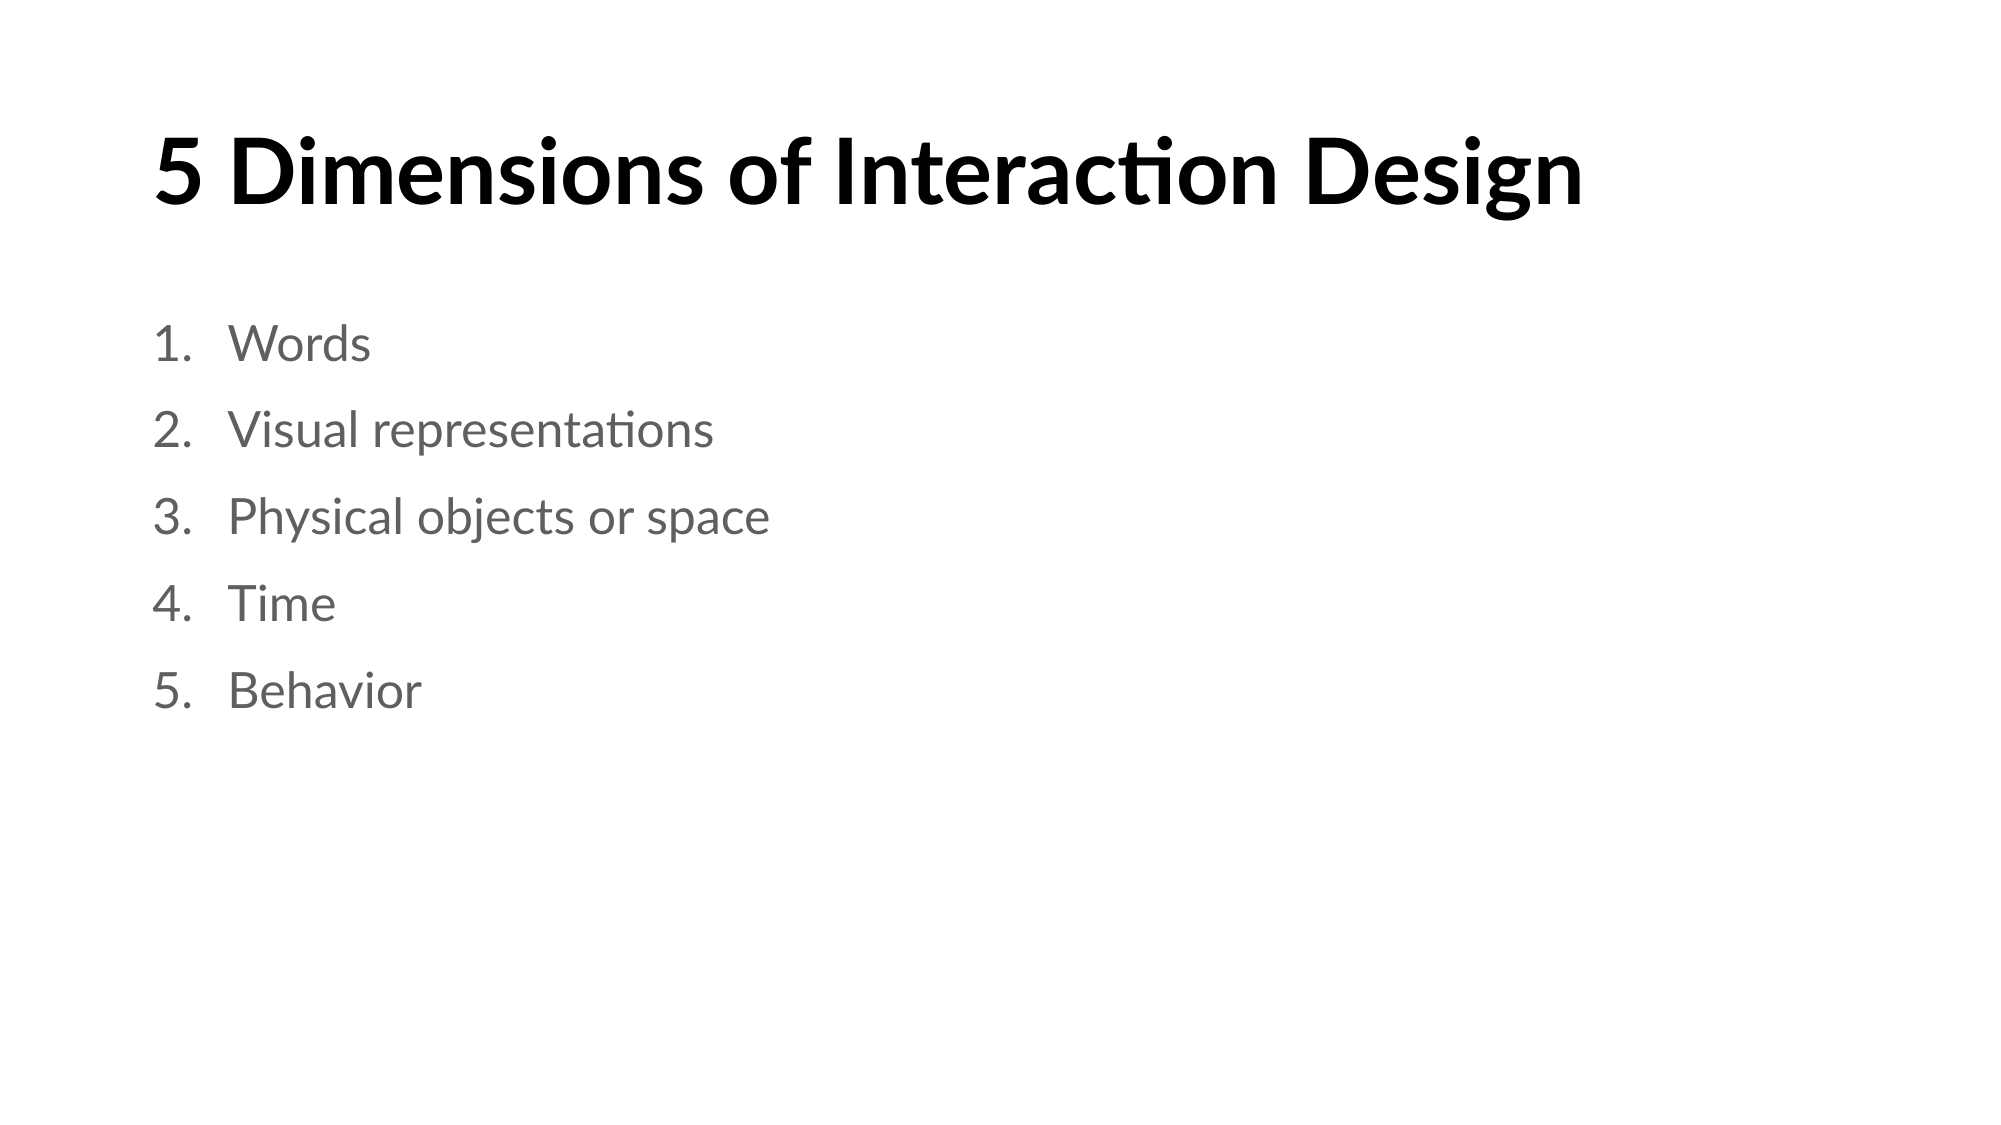

# 5 Dimensions of Interaction Design
Words
Visual representations
Physical objects or space
Time
Behavior